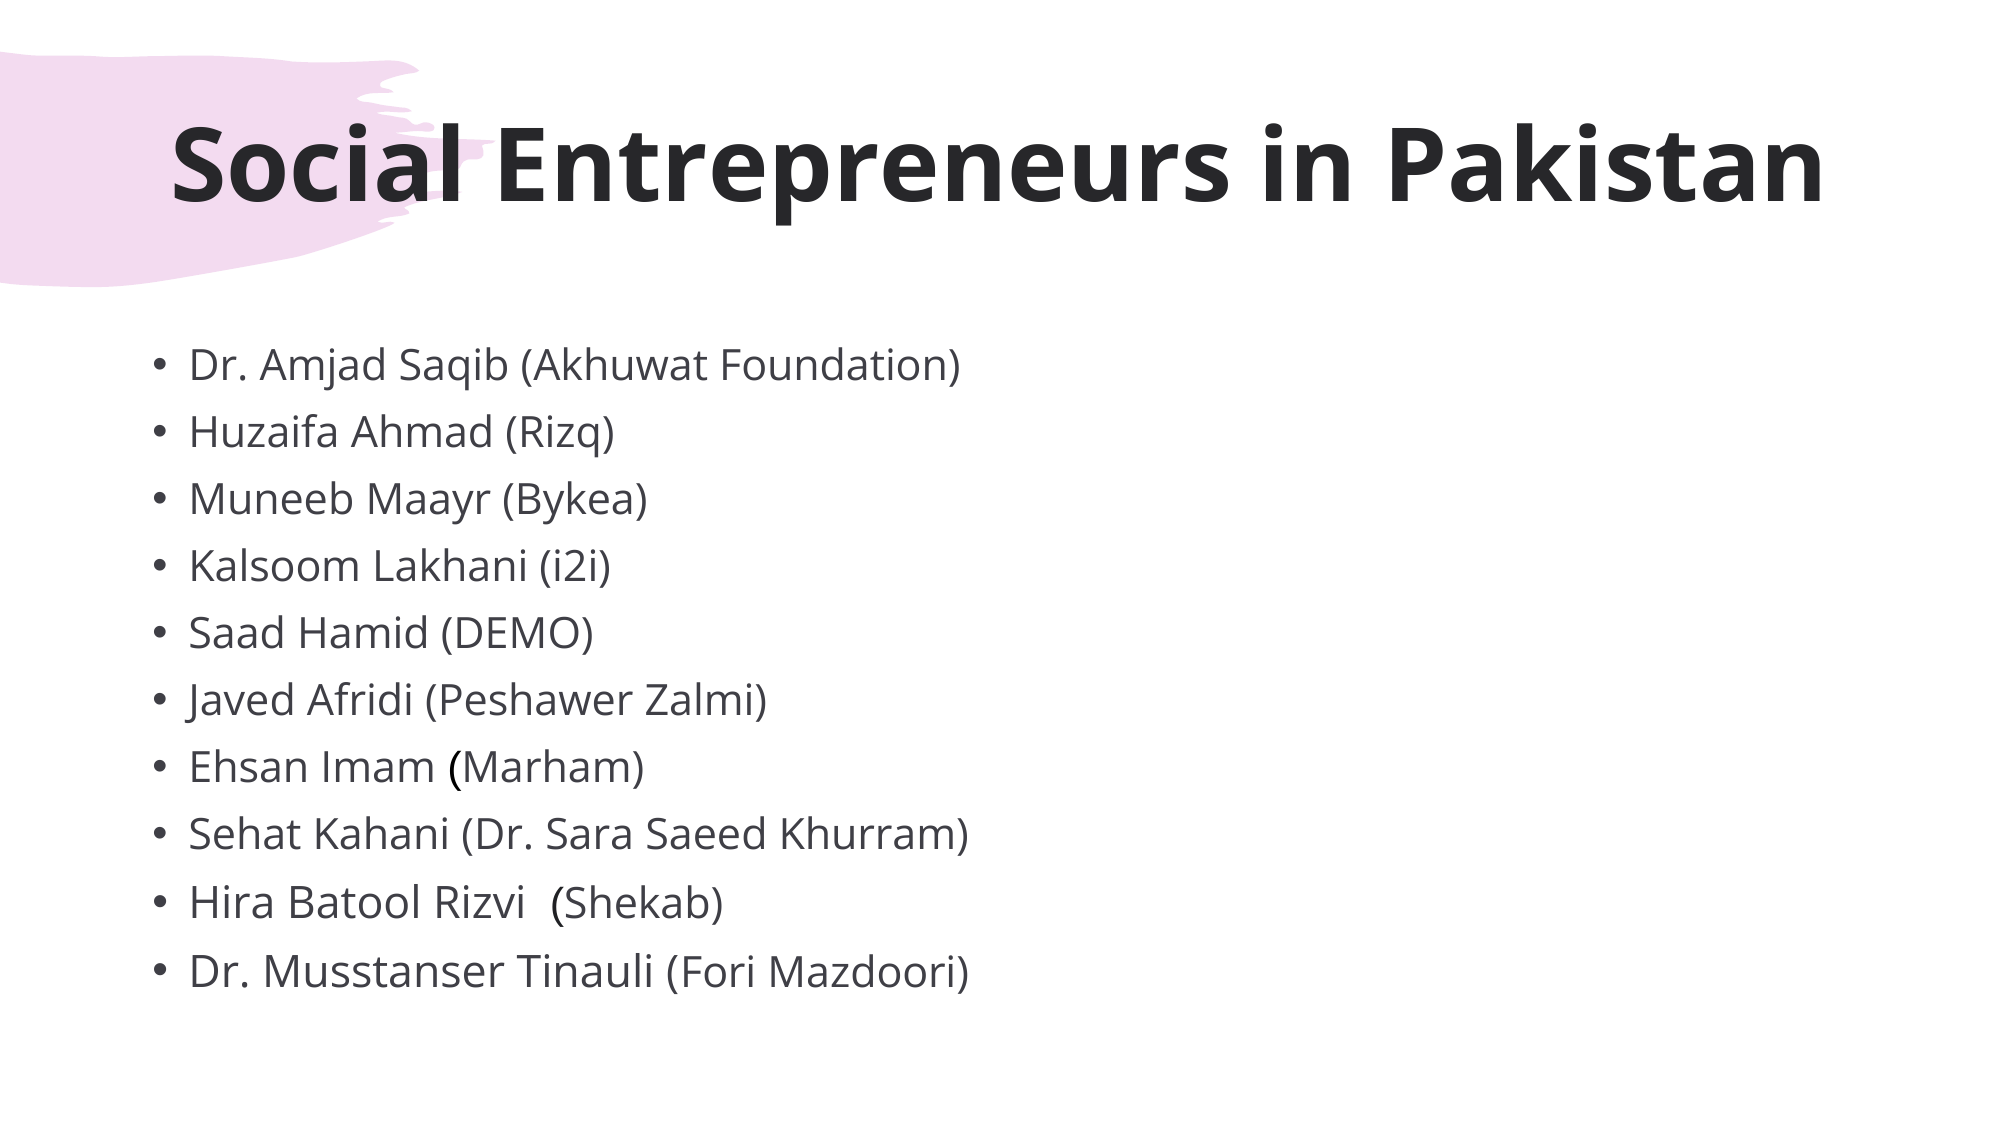

# Social Entrepreneurs in Pakistan
Dr. Amjad Saqib (Akhuwat Foundation)
Huzaifa Ahmad (Rizq)
Muneeb Maayr (Bykea)
Kalsoom Lakhani (i2i)
Saad Hamid (DEMO)
Javed Afridi (Peshawer Zalmi)
Ehsan Imam (Marham)
Sehat Kahani (Dr. Sara Saeed Khurram)
Hira Batool Rizvi  (Shekab)
Dr. Musstanser Tinauli (Fori Mazdoori)